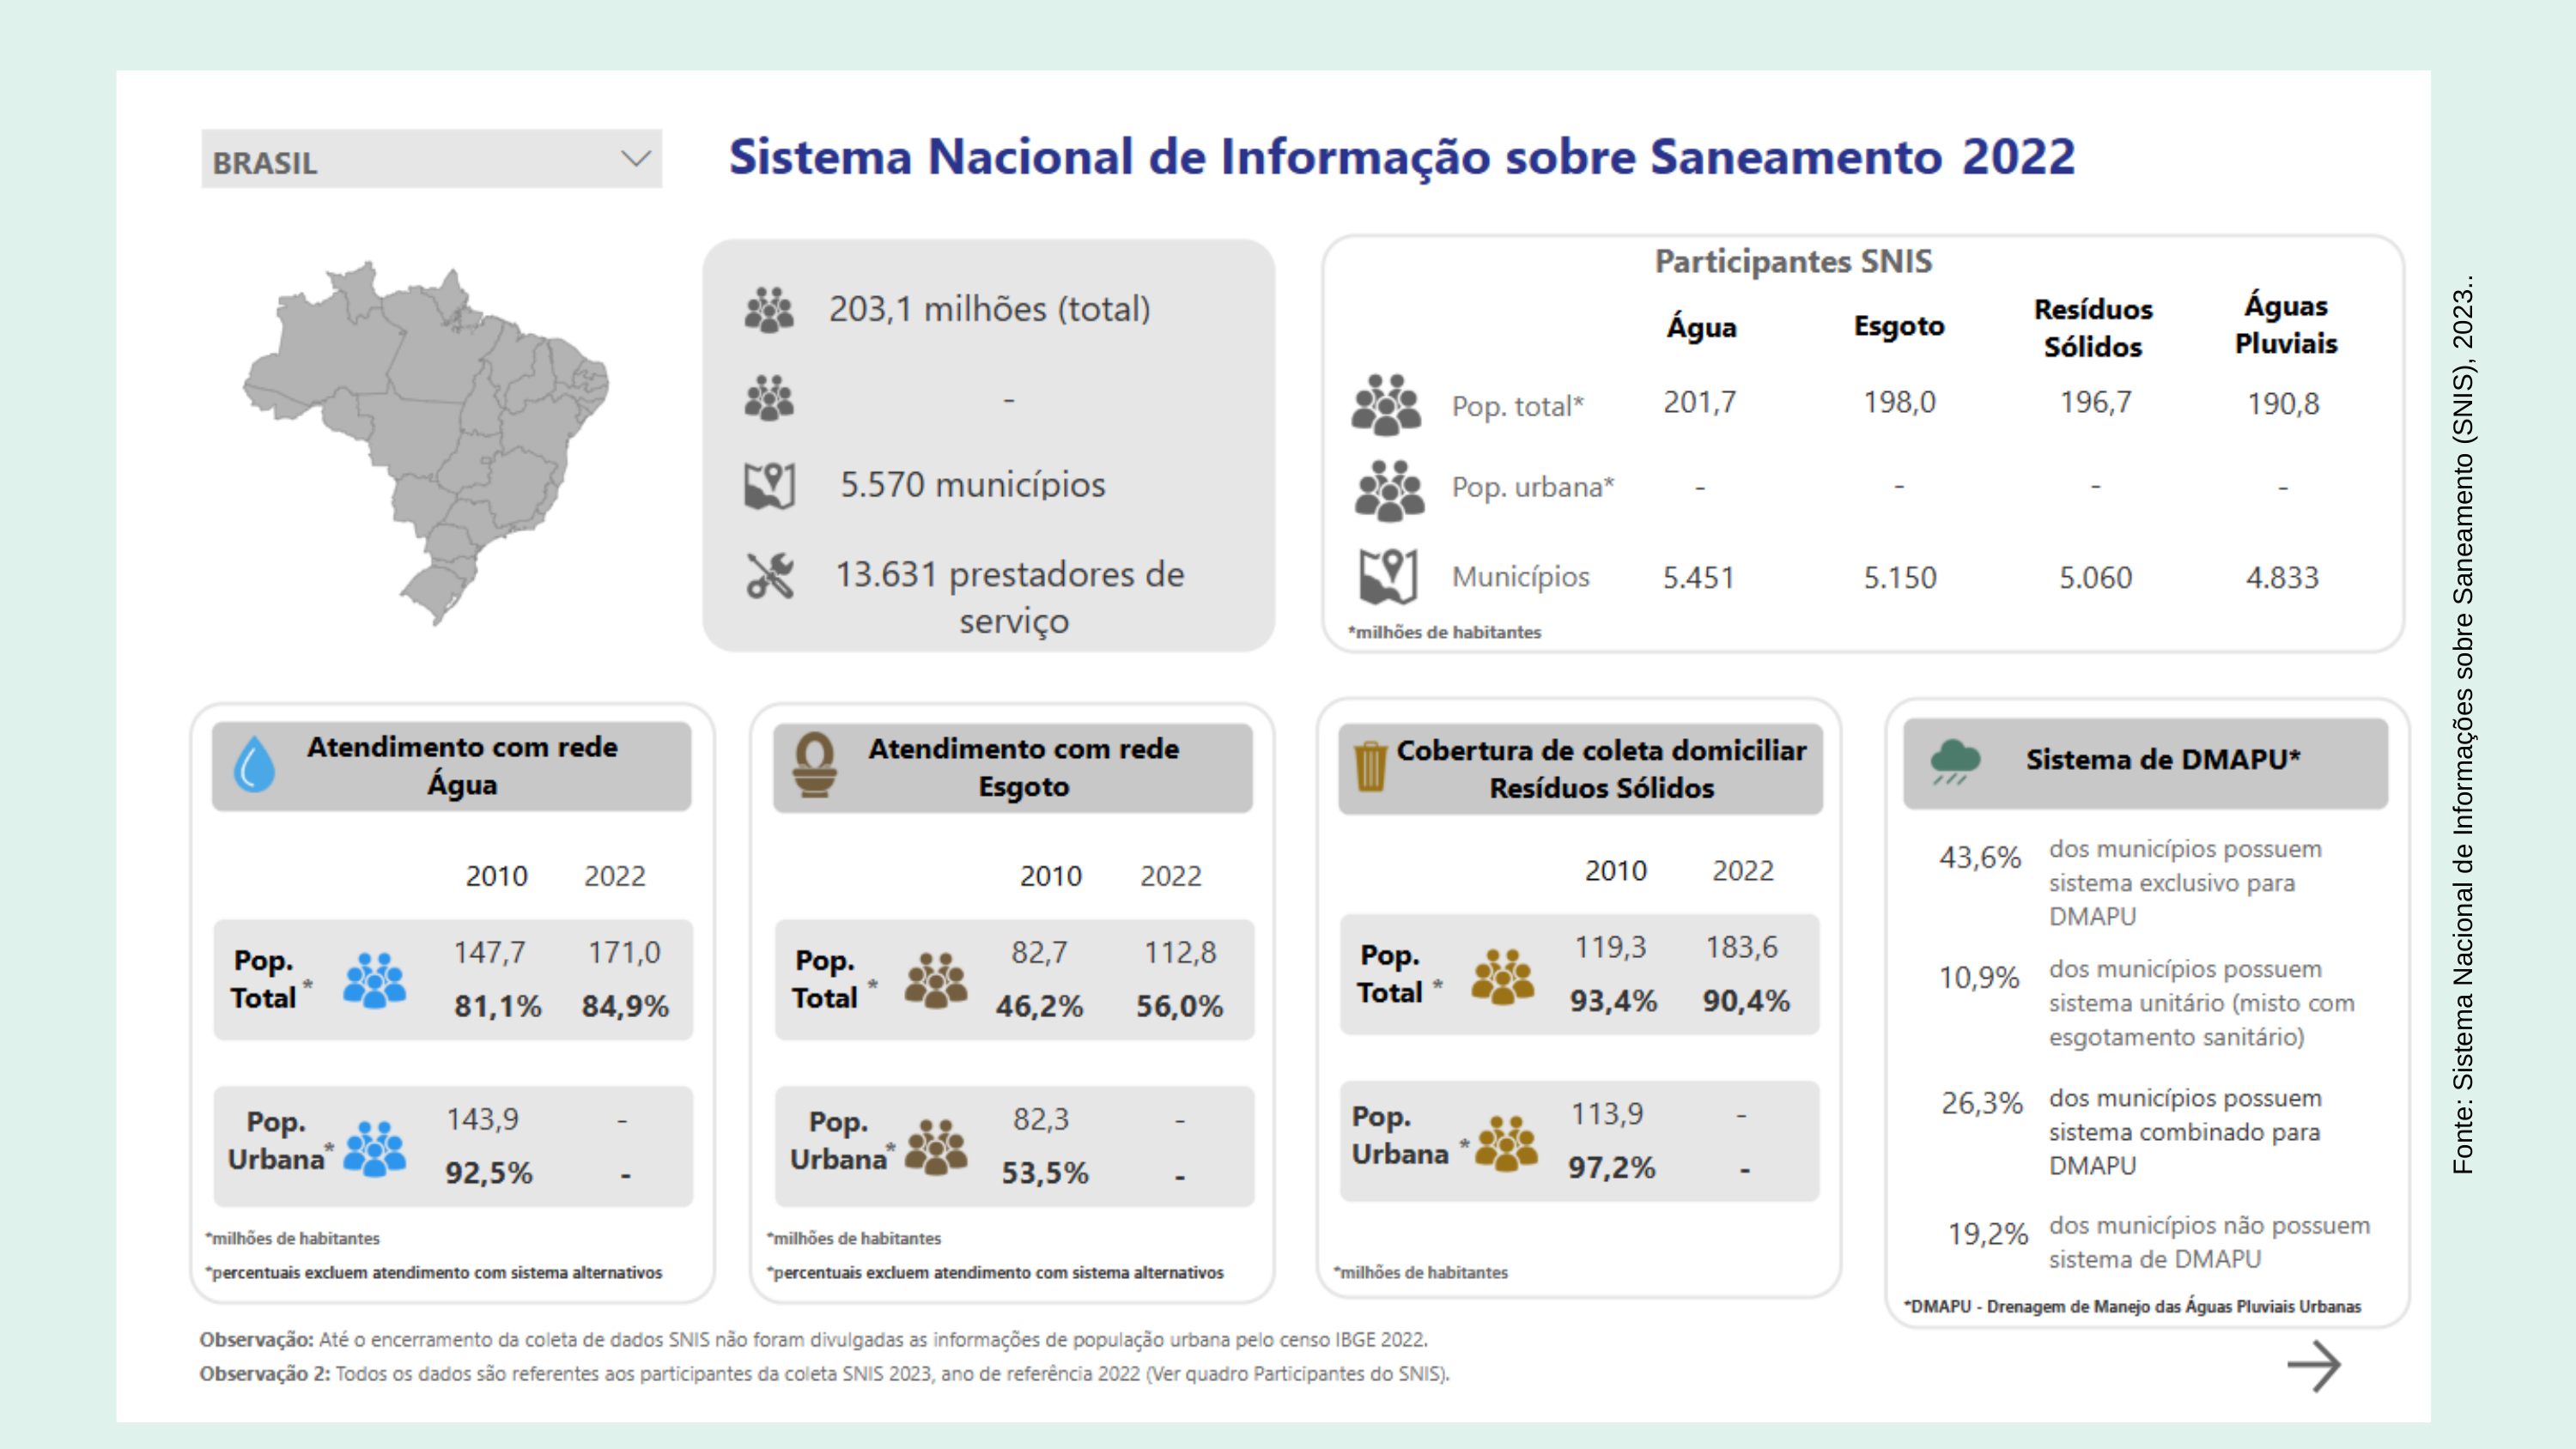

Fonte: Sistema Nacional de Informações sobre Saneamento (SNIS), 2023..